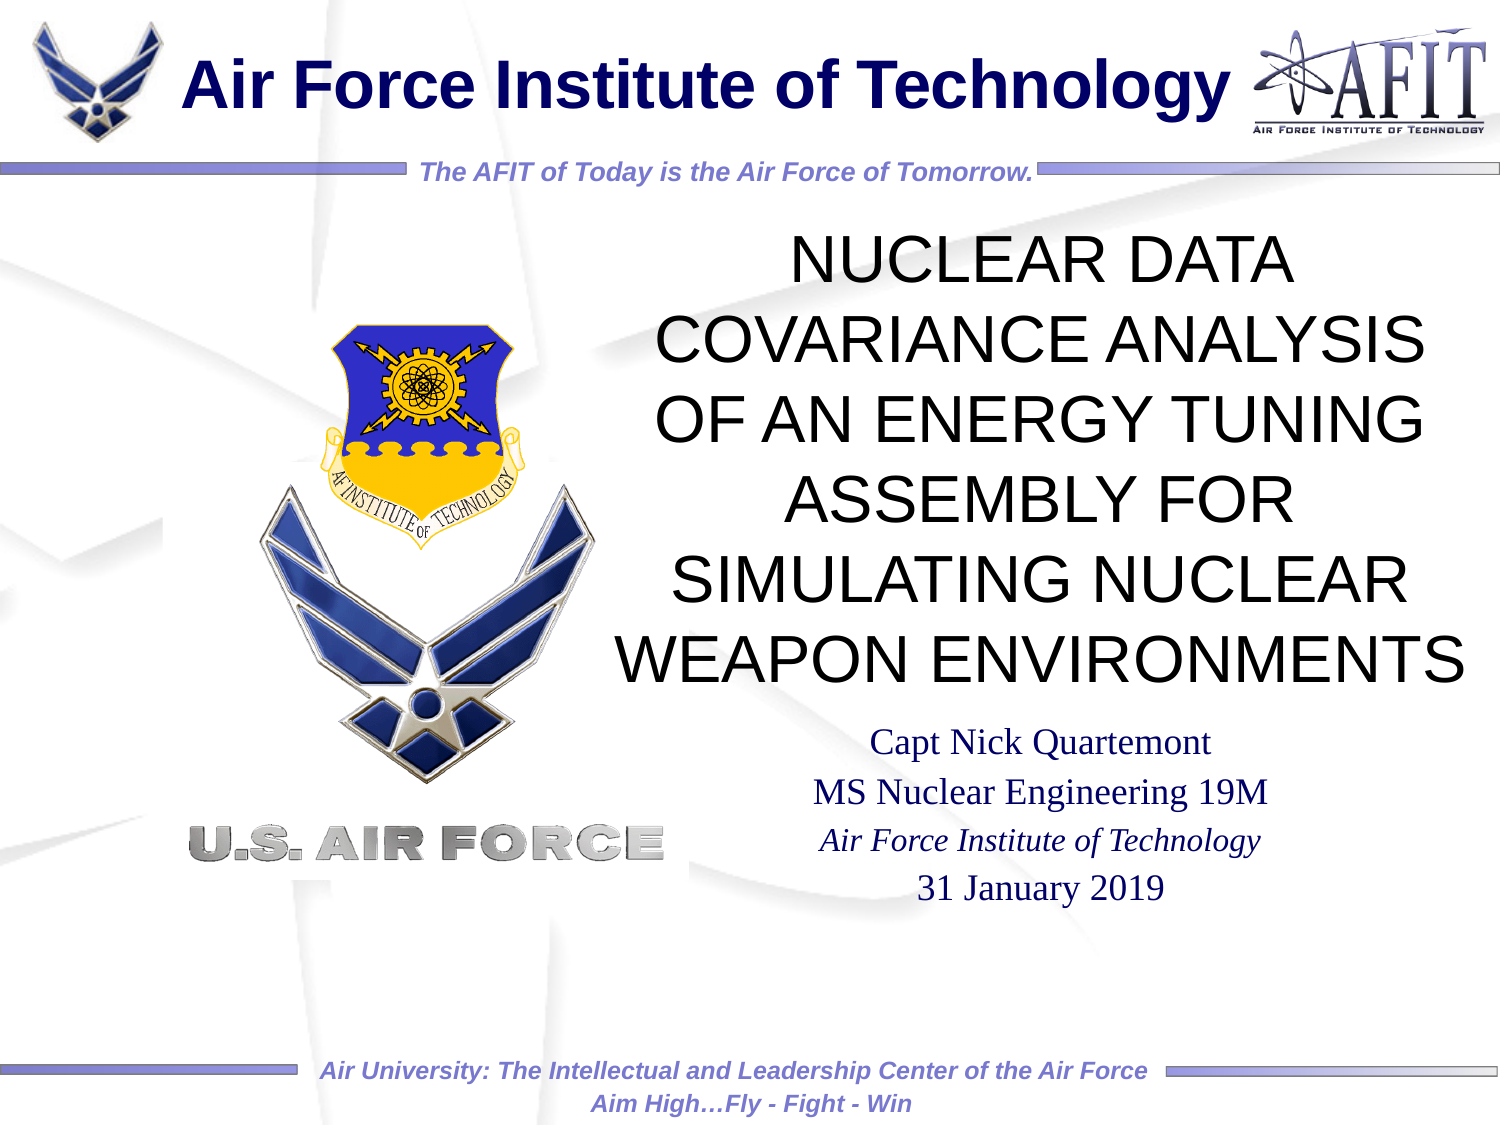

NUCLEAR DATA COVARIANCE ANALYSIS OF AN ENERGY TUNING ASSEMBLY FOR SIMULATING NUCLEAR WEAPON ENVIRONMENTS
Capt Nick Quartemont
MS Nuclear Engineering 19M
Air Force Institute of Technology
31 January 2019